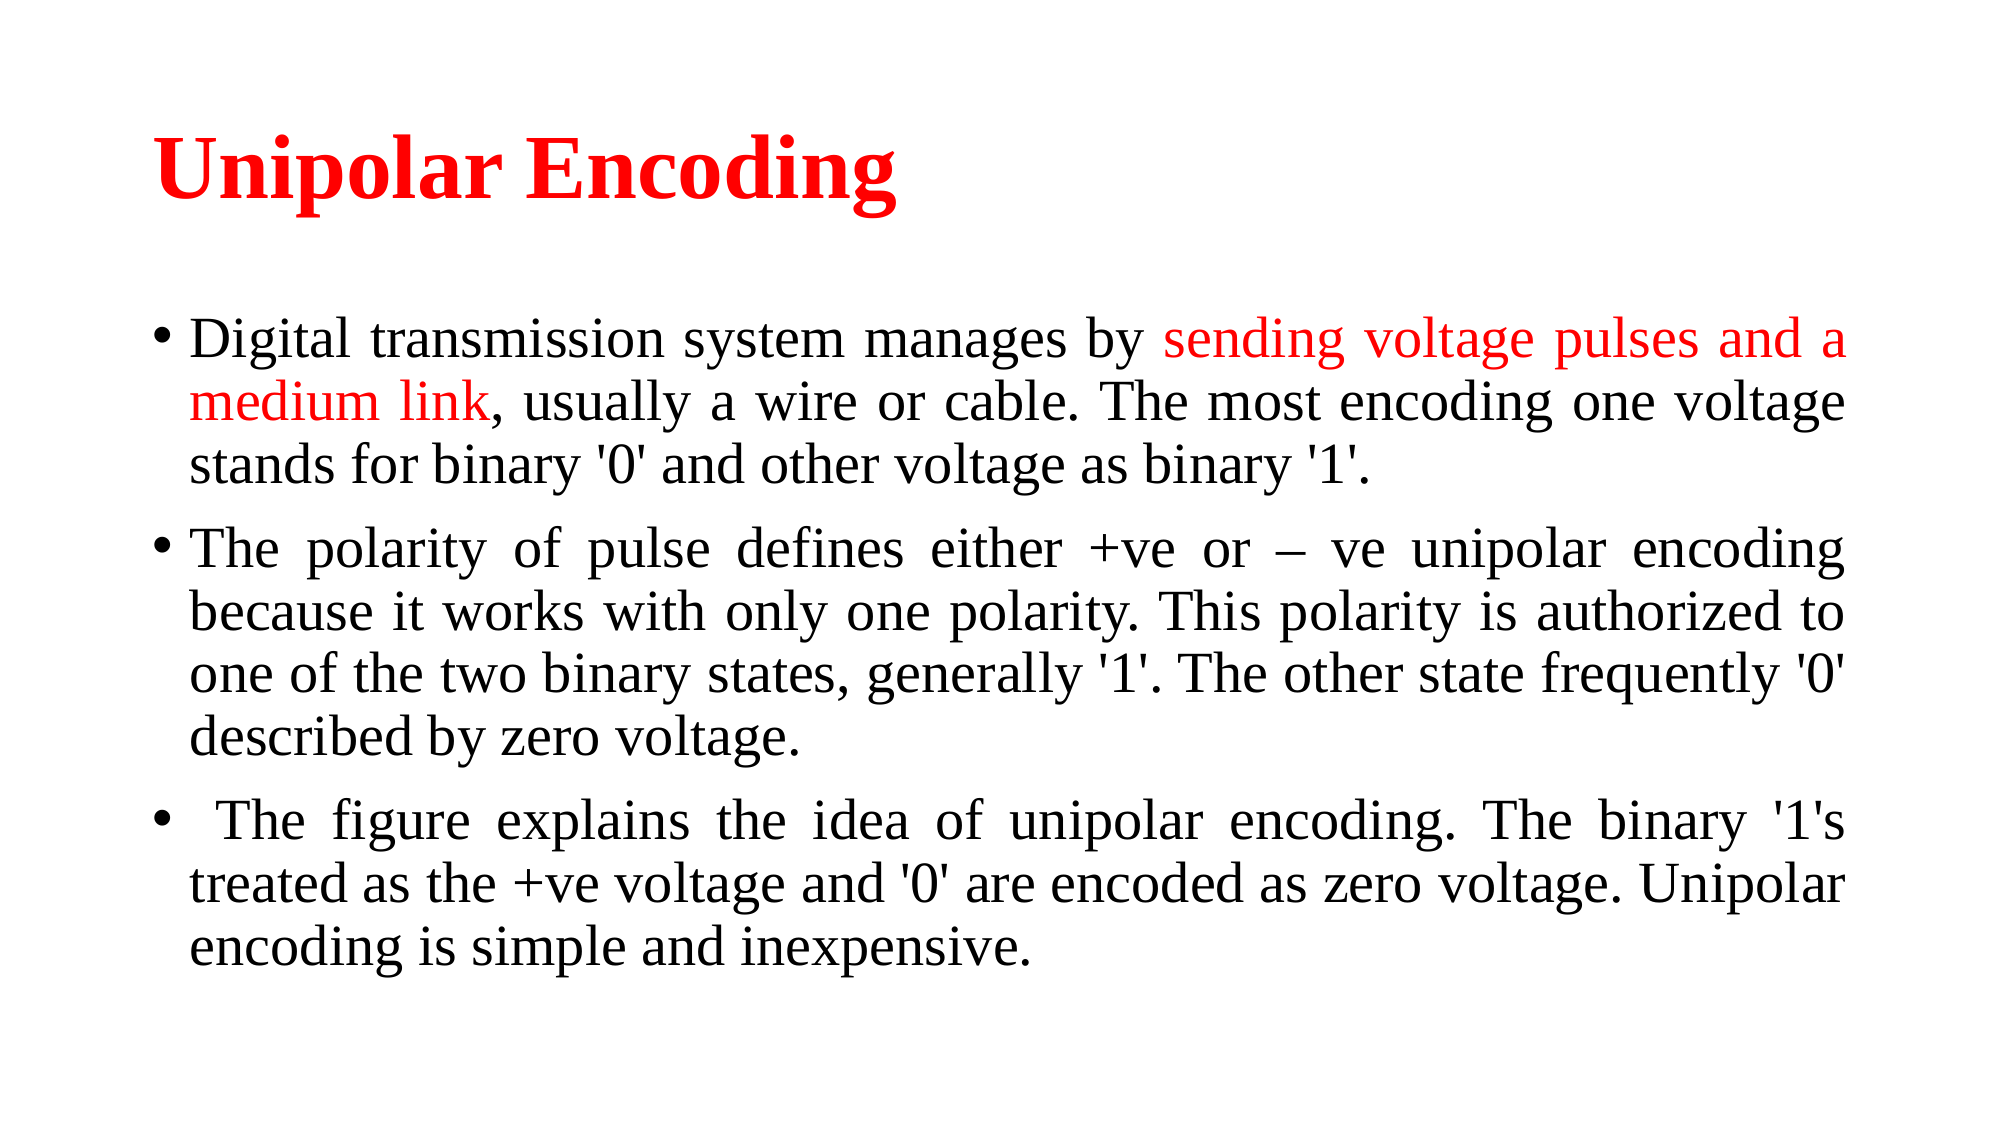

# Unipolar Encoding
Digital transmission system manages by sending voltage pulses and a medium link, usually a wire or cable. The most encoding one voltage stands for binary '0' and other voltage as binary '1'.
The polarity of pulse defines either +ve or – ve unipolar encoding because it works with only one polarity. This polarity is authorized to one of the two binary states, generally '1'. The other state frequently '0' described by zero voltage.
 The figure explains the idea of unipolar encoding. The binary '1's treated as the +ve voltage and '0' are encoded as zero voltage. Unipolar encoding is simple and inexpensive.